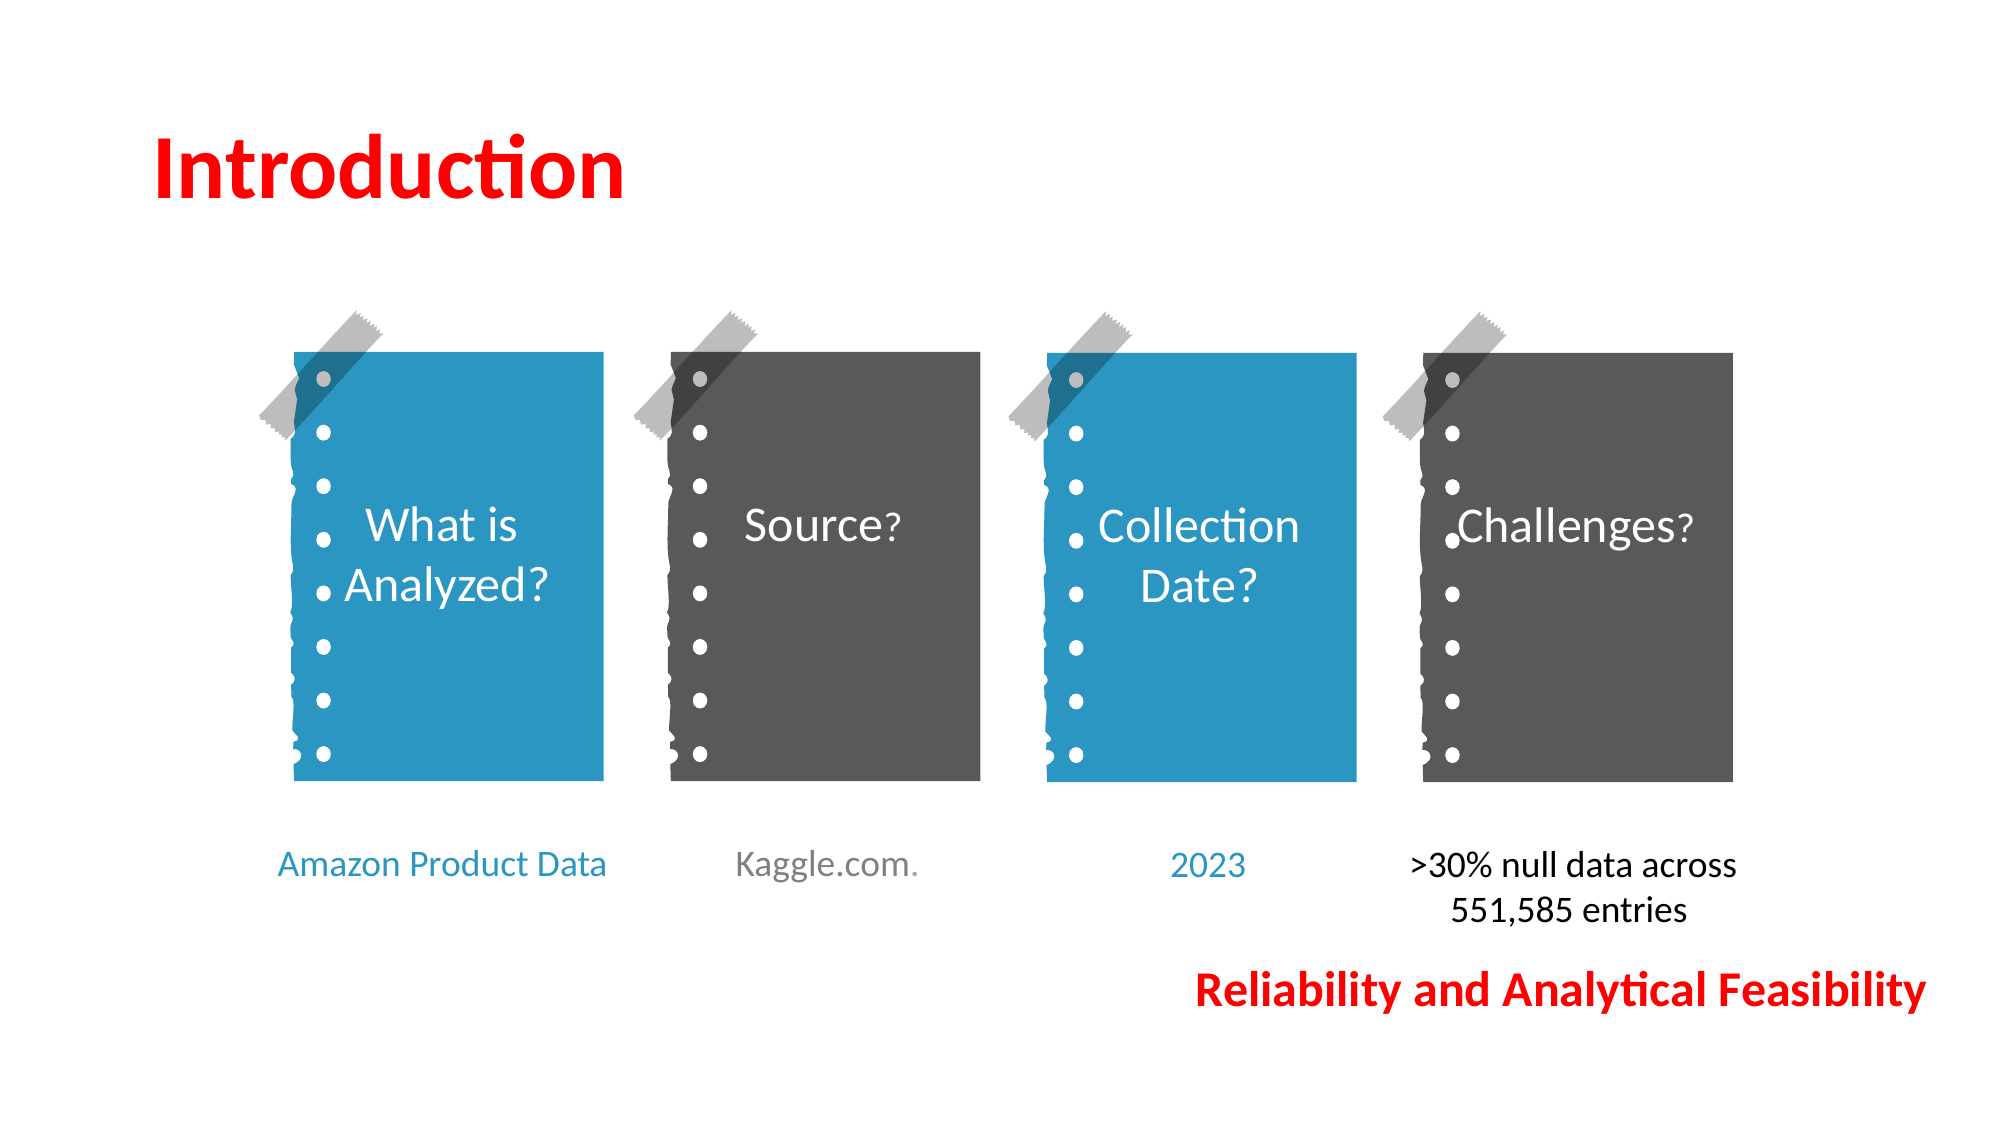

# Introduction

What is
Analyzed?
Amazon Product Data

Source?
Kaggle.com.

Collection
Date?
2023

Challenges?
 >30% null data across 551,585 entries
Reliability and Analytical Feasibility